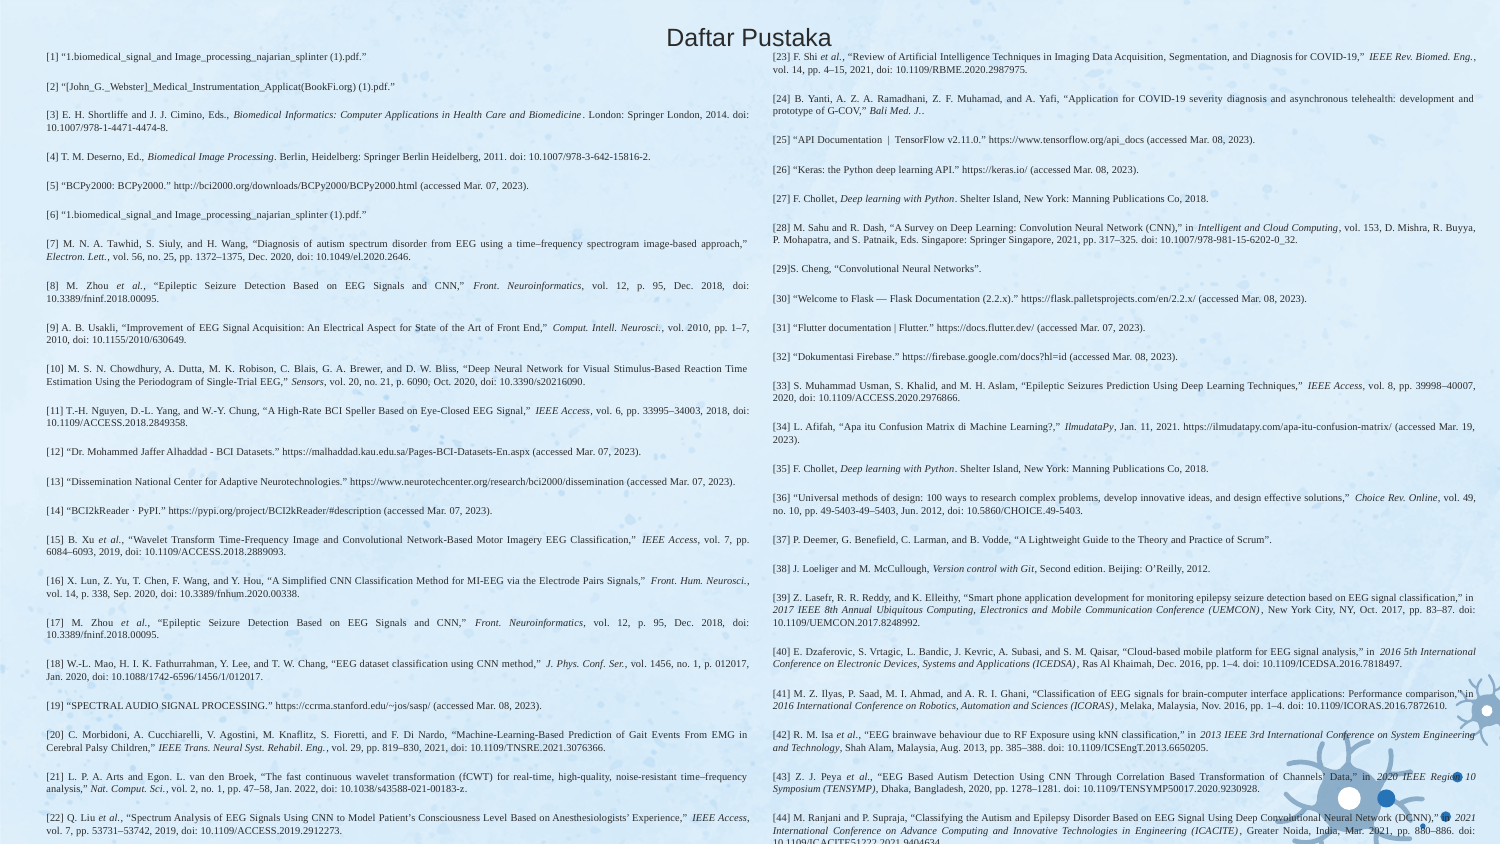

# Daftar Pustaka
[1] “1.biomedical_signal_and Image_processing_najarian_splinter (1).pdf.”
[2] “[John_G._Webster]_Medical_Instrumentation_Applicat(BookFi.org) (1).pdf.”
[3] E. H. Shortliffe and J. J. Cimino, Eds., Biomedical Informatics: Computer Applications in Health Care and Biomedicine. London: Springer London, 2014. doi: 10.1007/978-1-4471-4474-8.
[4] T. M. Deserno, Ed., Biomedical Image Processing. Berlin, Heidelberg: Springer Berlin Heidelberg, 2011. doi: 10.1007/978-3-642-15816-2.
[5] “BCPy2000: BCPy2000.” http://bci2000.org/downloads/BCPy2000/BCPy2000.html (accessed Mar. 07, 2023).
[6] “1.biomedical_signal_and Image_processing_najarian_splinter (1).pdf.”
[7] M. N. A. Tawhid, S. Siuly, and H. Wang, “Diagnosis of autism spectrum disorder from EEG using a time–frequency spectrogram image‐based approach,” Electron. Lett., vol. 56, no. 25, pp. 1372–1375, Dec. 2020, doi: 10.1049/el.2020.2646.
[8] M. Zhou et al., “Epileptic Seizure Detection Based on EEG Signals and CNN,” Front. Neuroinformatics, vol. 12, p. 95, Dec. 2018, doi: 10.3389/fninf.2018.00095.
[9] A. B. Usakli, “Improvement of EEG Signal Acquisition: An Electrical Aspect for State of the Art of Front End,” Comput. Intell. Neurosci., vol. 2010, pp. 1–7, 2010, doi: 10.1155/2010/630649.
[10] M. S. N. Chowdhury, A. Dutta, M. K. Robison, C. Blais, G. A. Brewer, and D. W. Bliss, “Deep Neural Network for Visual Stimulus-Based Reaction Time Estimation Using the Periodogram of Single-Trial EEG,” Sensors, vol. 20, no. 21, p. 6090, Oct. 2020, doi: 10.3390/s20216090.
[11] T.-H. Nguyen, D.-L. Yang, and W.-Y. Chung, “A High-Rate BCI Speller Based on Eye-Closed EEG Signal,” IEEE Access, vol. 6, pp. 33995–34003, 2018, doi: 10.1109/ACCESS.2018.2849358.
[12] “Dr. Mohammed Jaffer Alhaddad - BCI Datasets.” https://malhaddad.kau.edu.sa/Pages-BCI-Datasets-En.aspx (accessed Mar. 07, 2023).
[13] “Dissemination National Center for Adaptive Neurotechnologies.” https://www.neurotechcenter.org/research/bci2000/dissemination (accessed Mar. 07, 2023).
[14] “BCI2kReader · PyPI.” https://pypi.org/project/BCI2kReader/#description (accessed Mar. 07, 2023).
[15] B. Xu et al., “Wavelet Transform Time-Frequency Image and Convolutional Network-Based Motor Imagery EEG Classification,” IEEE Access, vol. 7, pp. 6084–6093, 2019, doi: 10.1109/ACCESS.2018.2889093.
[16] X. Lun, Z. Yu, T. Chen, F. Wang, and Y. Hou, “A Simplified CNN Classification Method for MI-EEG via the Electrode Pairs Signals,” Front. Hum. Neurosci., vol. 14, p. 338, Sep. 2020, doi: 10.3389/fnhum.2020.00338.
[17] M. Zhou et al., “Epileptic Seizure Detection Based on EEG Signals and CNN,” Front. Neuroinformatics, vol. 12, p. 95, Dec. 2018, doi: 10.3389/fninf.2018.00095.
[18] W.-L. Mao, H. I. K. Fathurrahman, Y. Lee, and T. W. Chang, “EEG dataset classification using CNN method,” J. Phys. Conf. Ser., vol. 1456, no. 1, p. 012017, Jan. 2020, doi: 10.1088/1742-6596/1456/1/012017.
[19] “SPECTRAL AUDIO SIGNAL PROCESSING.” https://ccrma.stanford.edu/~jos/sasp/ (accessed Mar. 08, 2023).
[20] C. Morbidoni, A. Cucchiarelli, V. Agostini, M. Knaflitz, S. Fioretti, and F. Di Nardo, “Machine-Learning-Based Prediction of Gait Events From EMG in Cerebral Palsy Children,” IEEE Trans. Neural Syst. Rehabil. Eng., vol. 29, pp. 819–830, 2021, doi: 10.1109/TNSRE.2021.3076366.
[21] L. P. A. Arts and Egon. L. van den Broek, “The fast continuous wavelet transformation (fCWT) for real-time, high-quality, noise-resistant time–frequency analysis,” Nat. Comput. Sci., vol. 2, no. 1, pp. 47–58, Jan. 2022, doi: 10.1038/s43588-021-00183-z.
[22] Q. Liu et al., “Spectrum Analysis of EEG Signals Using CNN to Model Patient’s Consciousness Level Based on Anesthesiologists’ Experience,” IEEE Access, vol. 7, pp. 53731–53742, 2019, doi: 10.1109/ACCESS.2019.2912273.
[23] F. Shi et al., “Review of Artificial Intelligence Techniques in Imaging Data Acquisition, Segmentation, and Diagnosis for COVID-19,” IEEE Rev. Biomed. Eng., vol. 14, pp. 4–15, 2021, doi: 10.1109/RBME.2020.2987975.
[24] B. Yanti, A. Z. A. Ramadhani, Z. F. Muhamad, and A. Yafi, “Application for COVID-19 severity diagnosis and asynchronous telehealth: development and prototype of G-COV,” Bali Med. J..
[25] “API Documentation  |  TensorFlow v2.11.0.” https://www.tensorflow.org/api_docs (accessed Mar. 08, 2023).
[26] “Keras: the Python deep learning API.” https://keras.io/ (accessed Mar. 08, 2023).
[27] F. Chollet, Deep learning with Python. Shelter Island, New York: Manning Publications Co, 2018.
[28] M. Sahu and R. Dash, “A Survey on Deep Learning: Convolution Neural Network (CNN),” in Intelligent and Cloud Computing, vol. 153, D. Mishra, R. Buyya, P. Mohapatra, and S. Patnaik, Eds. Singapore: Springer Singapore, 2021, pp. 317–325. doi: 10.1007/978-981-15-6202-0_32.
[29]S. Cheng, “Convolutional Neural Networks”.
[30] “Welcome to Flask — Flask Documentation (2.2.x).” https://flask.palletsprojects.com/en/2.2.x/ (accessed Mar. 08, 2023).
[31] “Flutter documentation | Flutter.” https://docs.flutter.dev/ (accessed Mar. 07, 2023).
[32] “Dokumentasi Firebase.” https://firebase.google.com/docs?hl=id (accessed Mar. 08, 2023).
[33] S. Muhammad Usman, S. Khalid, and M. H. Aslam, “Epileptic Seizures Prediction Using Deep Learning Techniques,” IEEE Access, vol. 8, pp. 39998–40007, 2020, doi: 10.1109/ACCESS.2020.2976866.
[34] L. Afifah, “Apa itu Confusion Matrix di Machine Learning?,” IlmudataPy, Jan. 11, 2021. https://ilmudatapy.com/apa-itu-confusion-matrix/ (accessed Mar. 19, 2023).
[35] F. Chollet, Deep learning with Python. Shelter Island, New York: Manning Publications Co, 2018.
[36] “Universal methods of design: 100 ways to research complex problems, develop innovative ideas, and design effective solutions,” Choice Rev. Online, vol. 49, no. 10, pp. 49-5403-49–5403, Jun. 2012, doi: 10.5860/CHOICE.49-5403.
[37] P. Deemer, G. Benefield, C. Larman, and B. Vodde, “A Lightweight Guide to the Theory and Practice of Scrum”.
[38] J. Loeliger and M. McCullough, Version control with Git, Second edition. Beijing: O’Reilly, 2012.
[39] Z. Lasefr, R. R. Reddy, and K. Elleithy, “Smart phone application development for monitoring epilepsy seizure detection based on EEG signal classification,” in 2017 IEEE 8th Annual Ubiquitous Computing, Electronics and Mobile Communication Conference (UEMCON), New York City, NY, Oct. 2017, pp. 83–87. doi: 10.1109/UEMCON.2017.8248992.
[40] E. Dzaferovic, S. Vrtagic, L. Bandic, J. Kevric, A. Subasi, and S. M. Qaisar, “Cloud-based mobile platform for EEG signal analysis,” in 2016 5th International Conference on Electronic Devices, Systems and Applications (ICEDSA), Ras Al Khaimah, Dec. 2016, pp. 1–4. doi: 10.1109/ICEDSA.2016.7818497.
[41] M. Z. Ilyas, P. Saad, M. I. Ahmad, and A. R. I. Ghani, “Classification of EEG signals for brain-computer interface applications: Performance comparison,” in 2016 International Conference on Robotics, Automation and Sciences (ICORAS), Melaka, Malaysia, Nov. 2016, pp. 1–4. doi: 10.1109/ICORAS.2016.7872610.
[42] R. M. Isa et al., “EEG brainwave behaviour due to RF Exposure using kNN classification,” in 2013 IEEE 3rd International Conference on System Engineering and Technology, Shah Alam, Malaysia, Aug. 2013, pp. 385–388. doi: 10.1109/ICSEngT.2013.6650205.
[43] Z. J. Peya et al., “EEG Based Autism Detection Using CNN Through Correlation Based Transformation of Channels’ Data,” in 2020 IEEE Region 10 Symposium (TENSYMP), Dhaka, Bangladesh, 2020, pp. 1278–1281. doi: 10.1109/TENSYMP50017.2020.9230928.
[44] M. Ranjani and P. Supraja, “Classifying the Autism and Epilepsy Disorder Based on EEG Signal Using Deep Convolutional Neural Network (DCNN),” in 2021 International Conference on Advance Computing and Innovative Technologies in Engineering (ICACITE), Greater Noida, India, Mar. 2021, pp. 880–886. doi: 10.1109/ICACITE51222.2021.9404634.